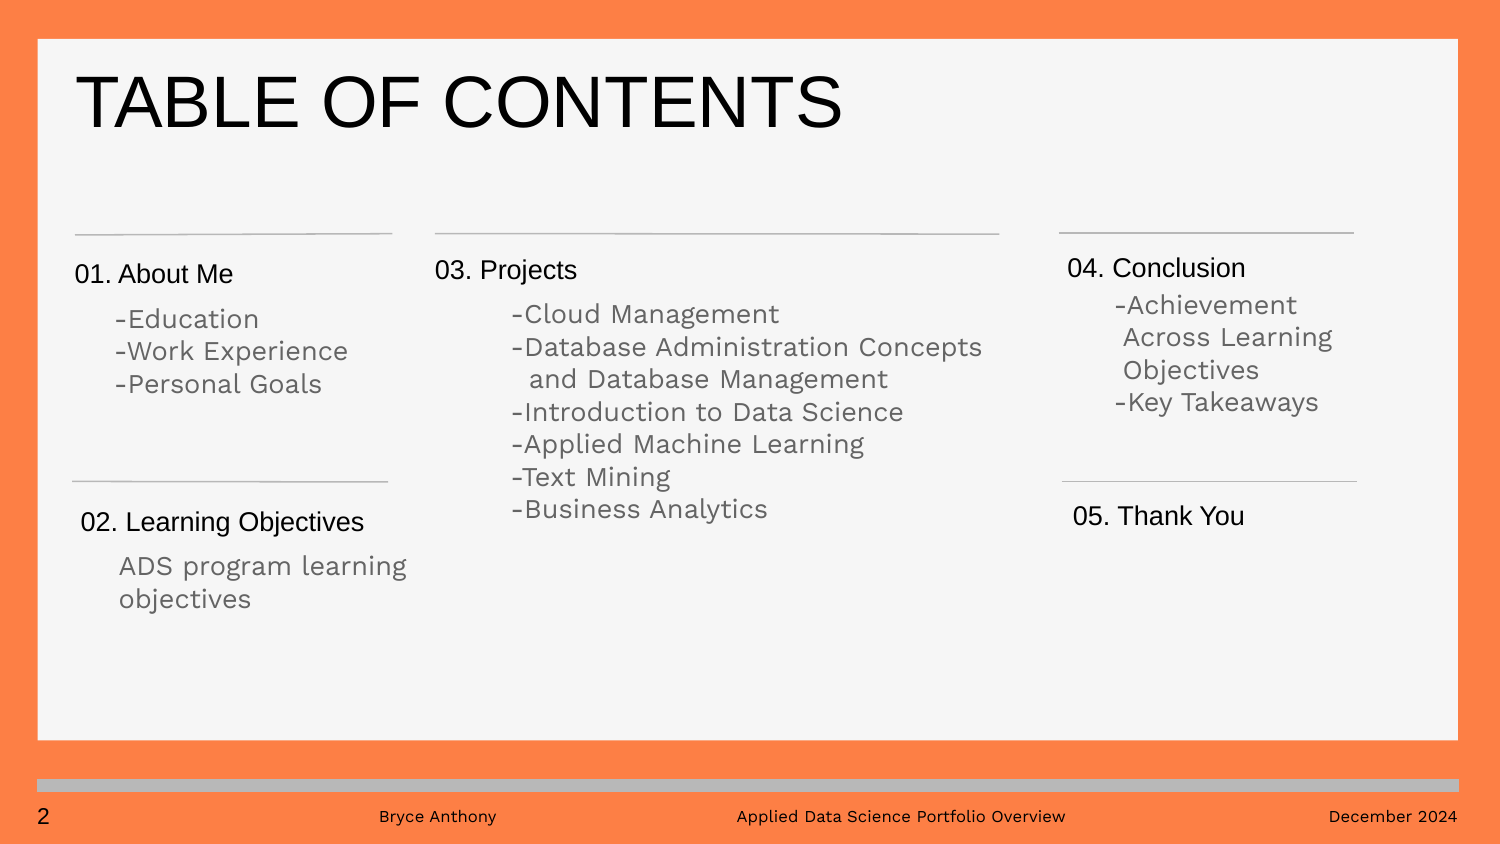

# TABLE OF CONTENTS
04. Conclusion
03. Projects
01. About Me

-Achievement
 Across Learning
 Objectives
-Key Takeaways

-Cloud Management
-Database Administration Concepts
  and Database Management
-Introduction to Data Science
-Applied Machine Learning
-Text Mining
-Business Analytics

-Education
-Work Experience
-Personal Goals
02. Learning Objectives
05. Thank You
ADS program learning objectives
2
Applied Data Science Portfolio Overview
December 2024
Bryce Anthony